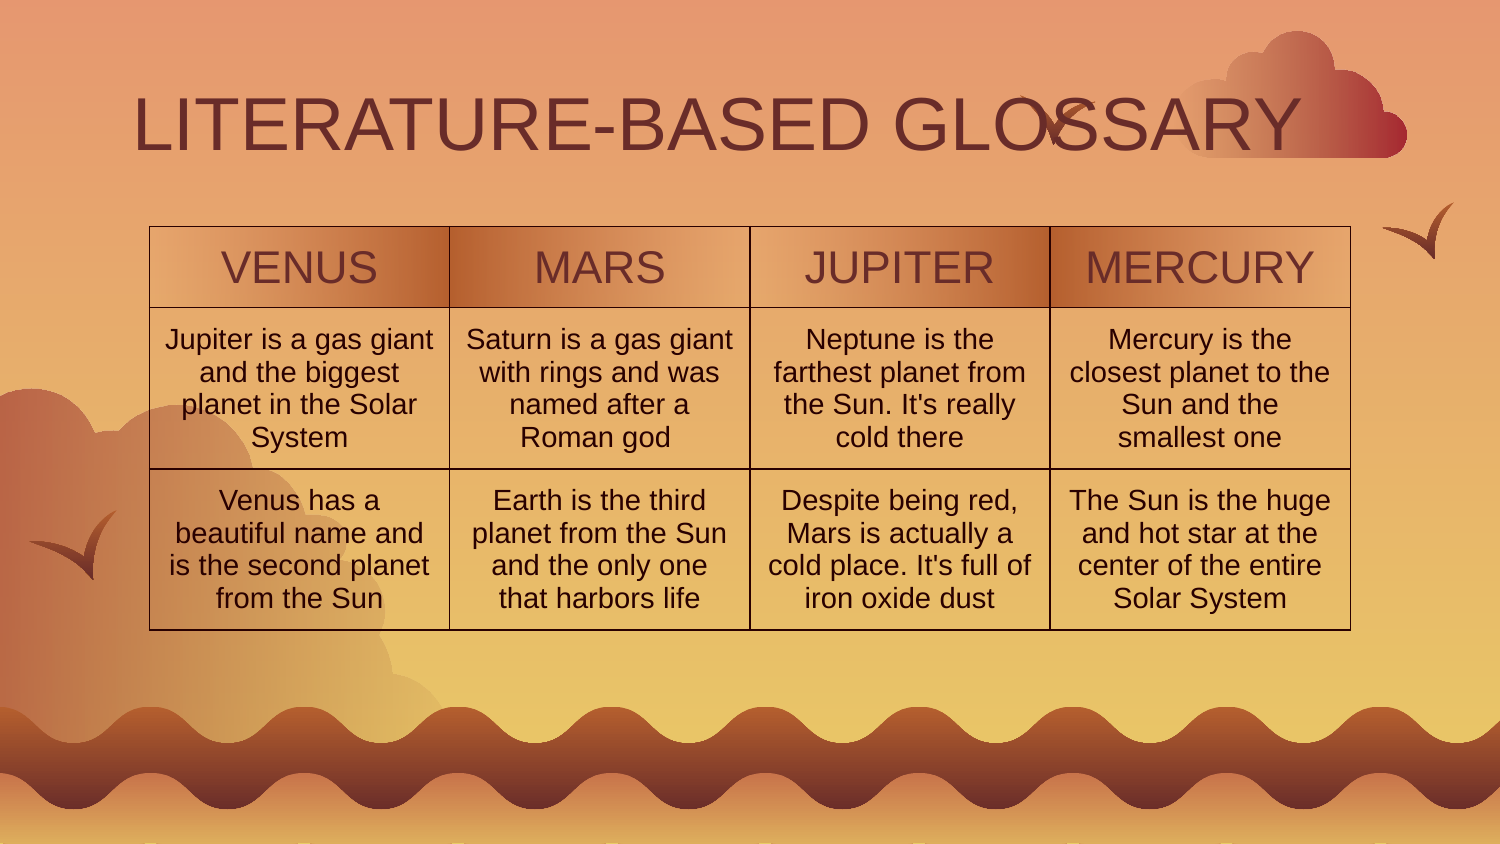

# LITERATURE-BASED GLOSSARY
| VENUS | MARS | JUPITER | MERCURY |
| --- | --- | --- | --- |
| Jupiter is a gas giant and the biggest planet in the Solar System | Saturn is a gas giant with rings and was named after a Roman god | Neptune is the farthest planet from the Sun. It's really cold there | Mercury is the closest planet to the Sun and the smallest one |
| Venus has a beautiful name and is the second planet from the Sun | Earth is the third planet from the Sun and the only one that harbors life | Despite being red, Mars is actually a cold place. It's full of iron oxide dust | The Sun is the huge and hot star at the center of the entire Solar System |